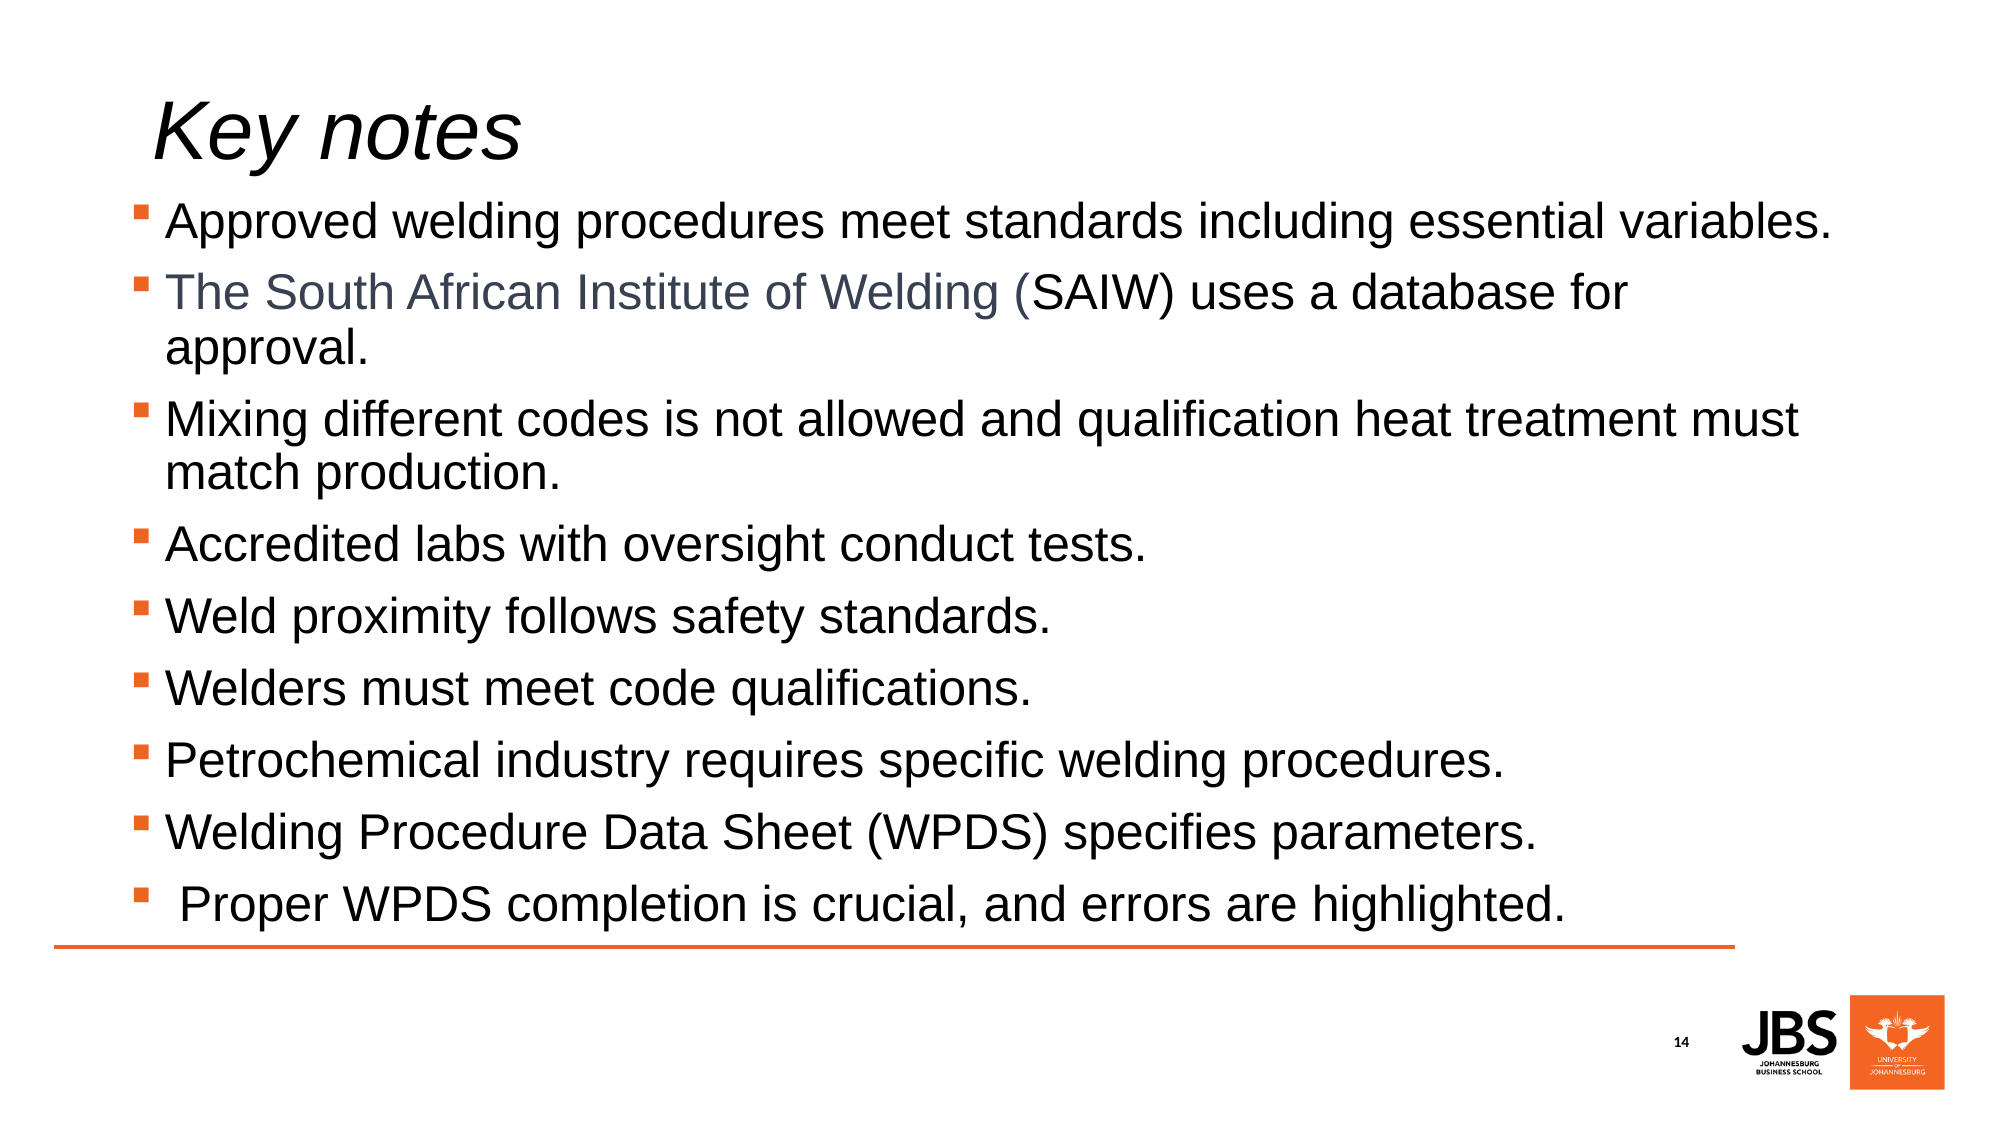

# Key notes
Approved welding procedures meet standards including essential variables.
The South African Institute of Welding (SAIW) uses a database for approval.
Mixing different codes is not allowed and qualification heat treatment must match production.
Accredited labs with oversight conduct tests.
Weld proximity follows safety standards.
Welders must meet code qualifications.
Petrochemical industry requires specific welding procedures.
Welding Procedure Data Sheet (WPDS) specifies parameters.
 Proper WPDS completion is crucial, and errors are highlighted.